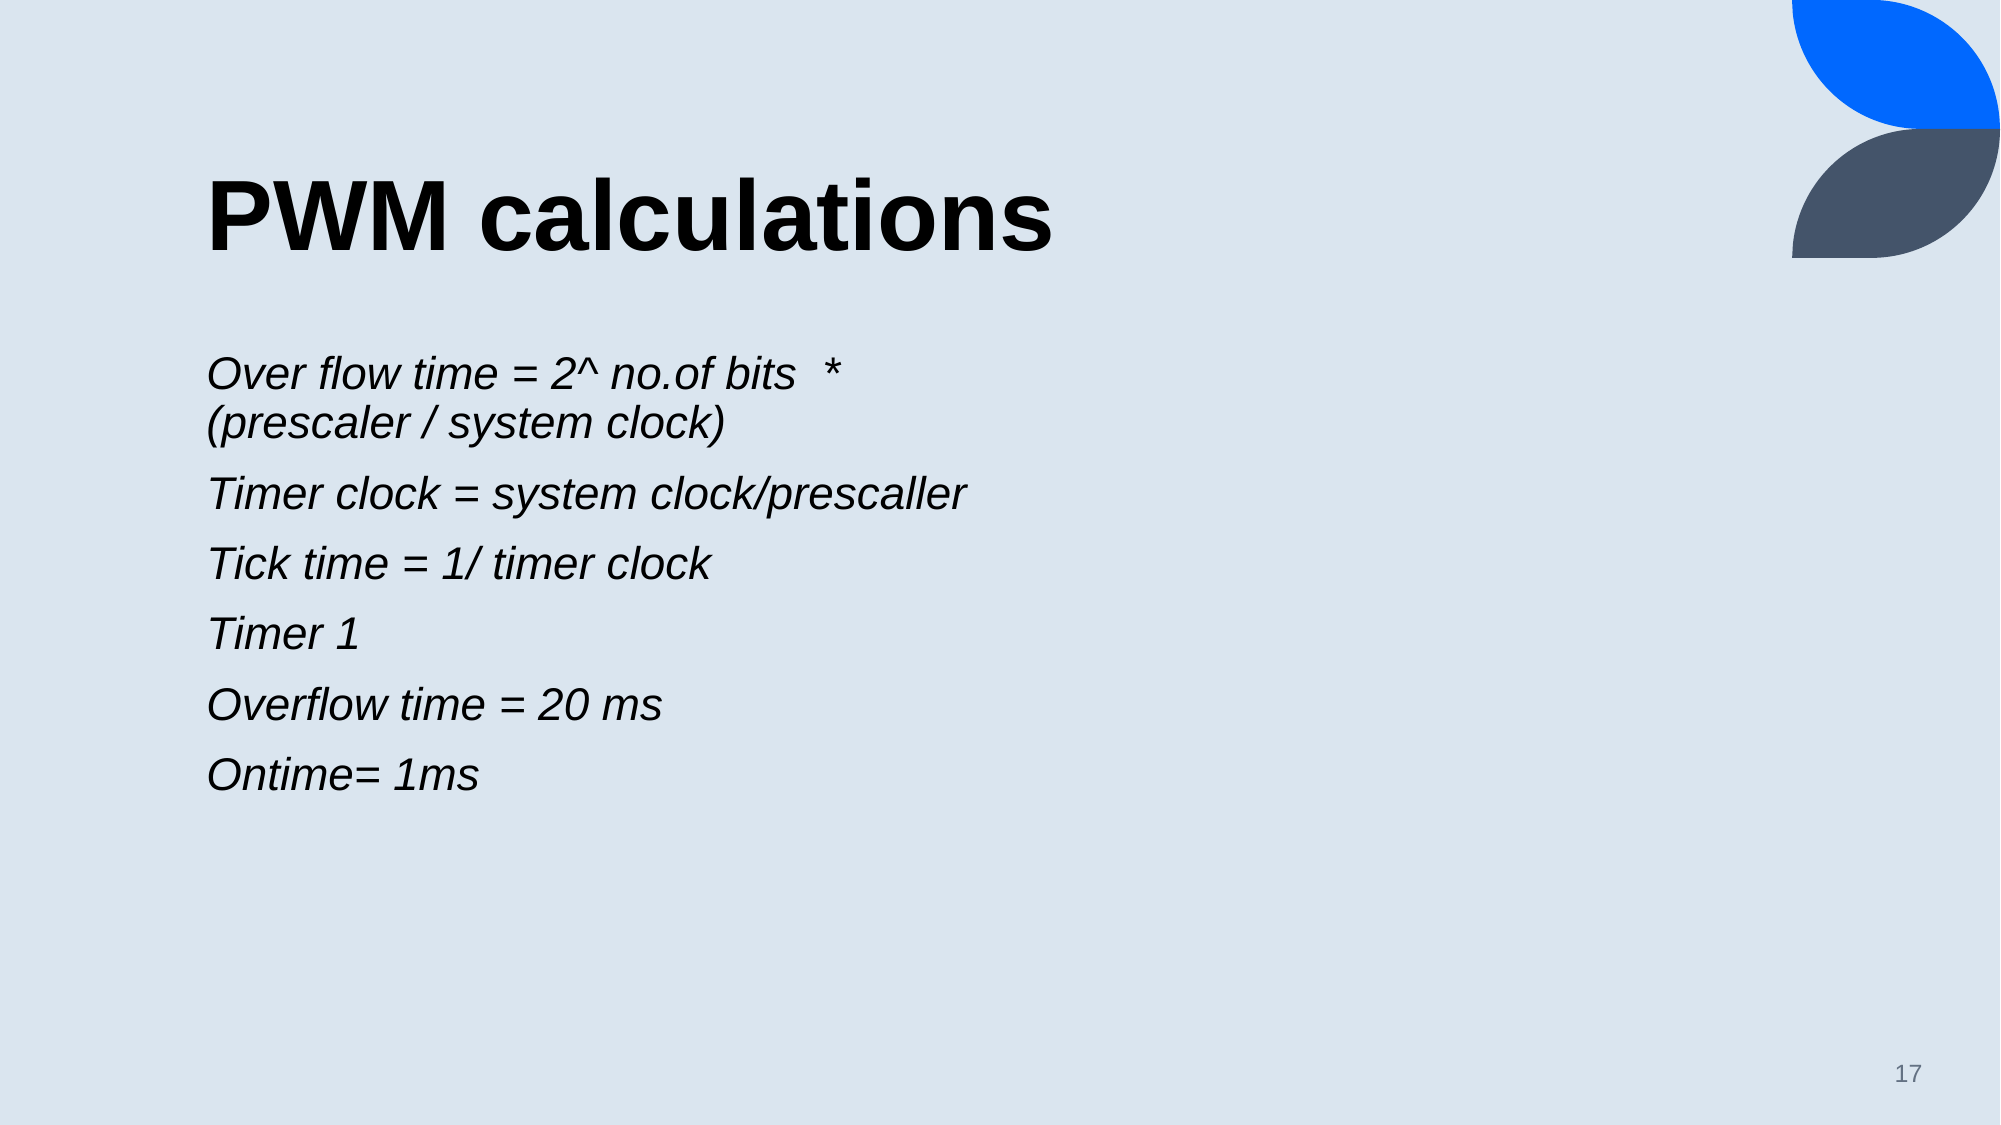

# PWM calculations
Over flow time = 2^ no.of bits  * (prescaler / system clock)
Timer clock = system clock/prescaller
Tick time = 1/ timer clock
Timer 1
Overflow time = 20 ms
Ontime= 1ms

17